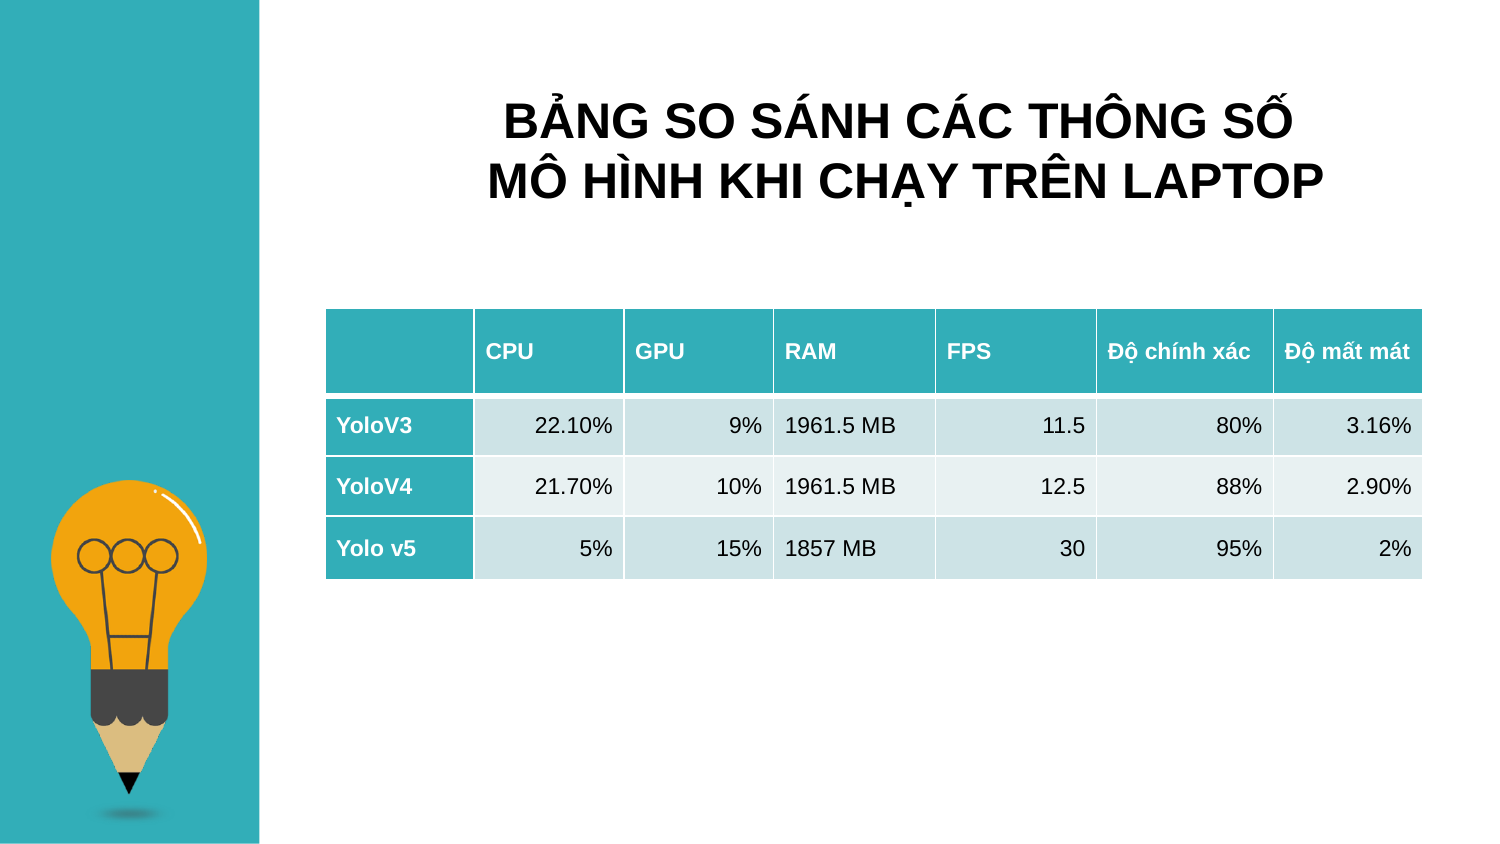

02
BẢNG SO SÁNH CÁC THÔNG SỐ
MÔ HÌNH KHI CHẠY TRÊN LAPTOP

|  | CPU | GPU | RAM | FPS | Độ chính xác | Độ mất mát |
| --- | --- | --- | --- | --- | --- | --- |
| YoloV3 | 22.10% | 9% | 1961.5 MB | 11.5 | 80% | 3.16% |
| YoloV4 | 21.70% | 10% | 1961.5 MB | 12.5 | 88% | 2.90% |
| Yolo v5 | 5% | 15% | 1857 MB | 30 | 95% | 2% |
02
03